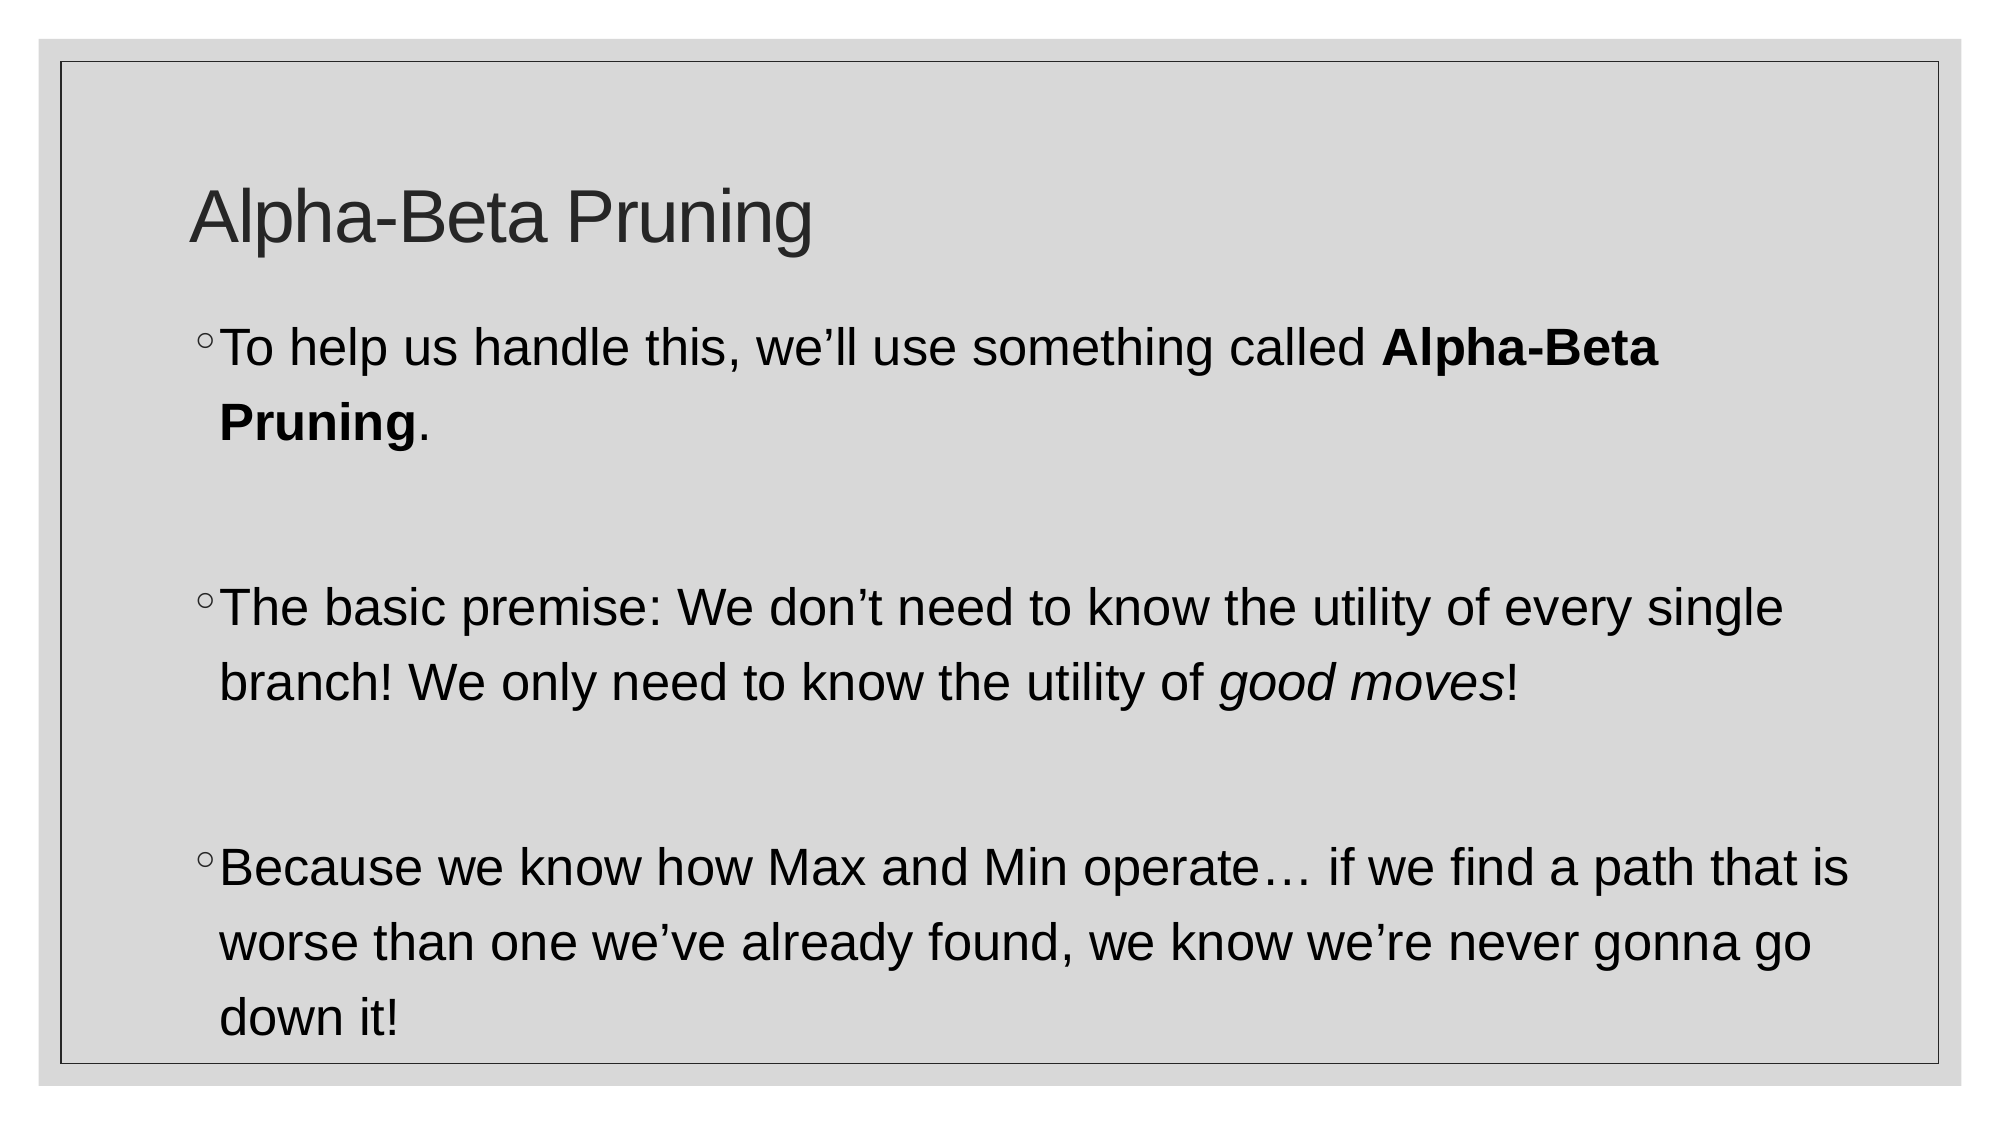

# Alpha-Beta Pruning
To help us handle this, we’ll use something called Alpha-Beta Pruning.

The basic premise: We don’t need to know the utility of every single branch! We only need to know the utility of good moves!

Because we know how Max and Min operate… if we find a path that is worse than one we’ve already found, we know we’re never gonna go down it!